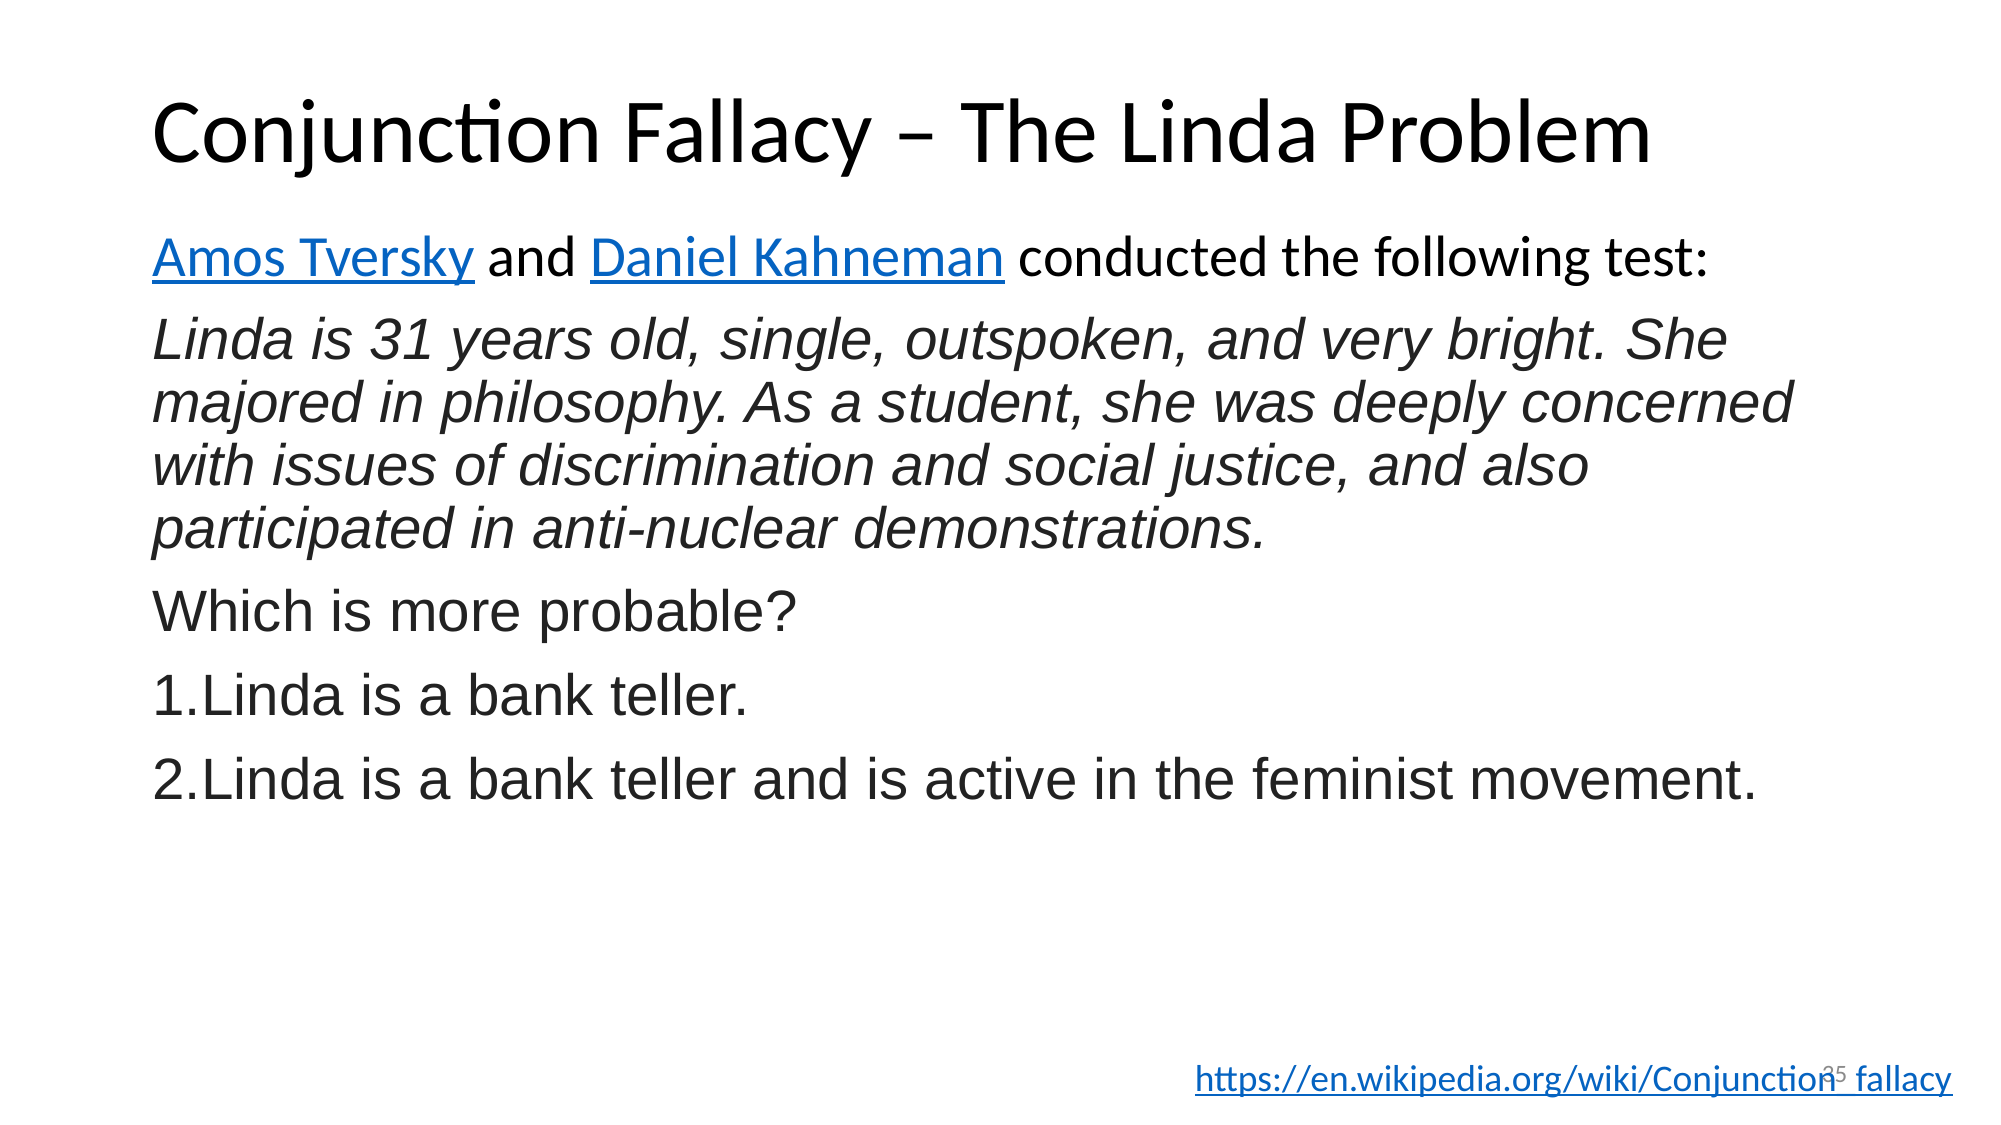

# Conjunction Fallacy – The Linda Problem
Amos Tversky and Daniel Kahneman conducted the following test:
Linda is 31 years old, single, outspoken, and very bright. She majored in philosophy. As a student, she was deeply concerned with issues of discrimination and social justice, and also participated in anti-nuclear demonstrations.
Which is more probable?
Linda is a bank teller.
Linda is a bank teller and is active in the feminist movement.

35
https://en.wikipedia.org/wiki/Conjunction_fallacy